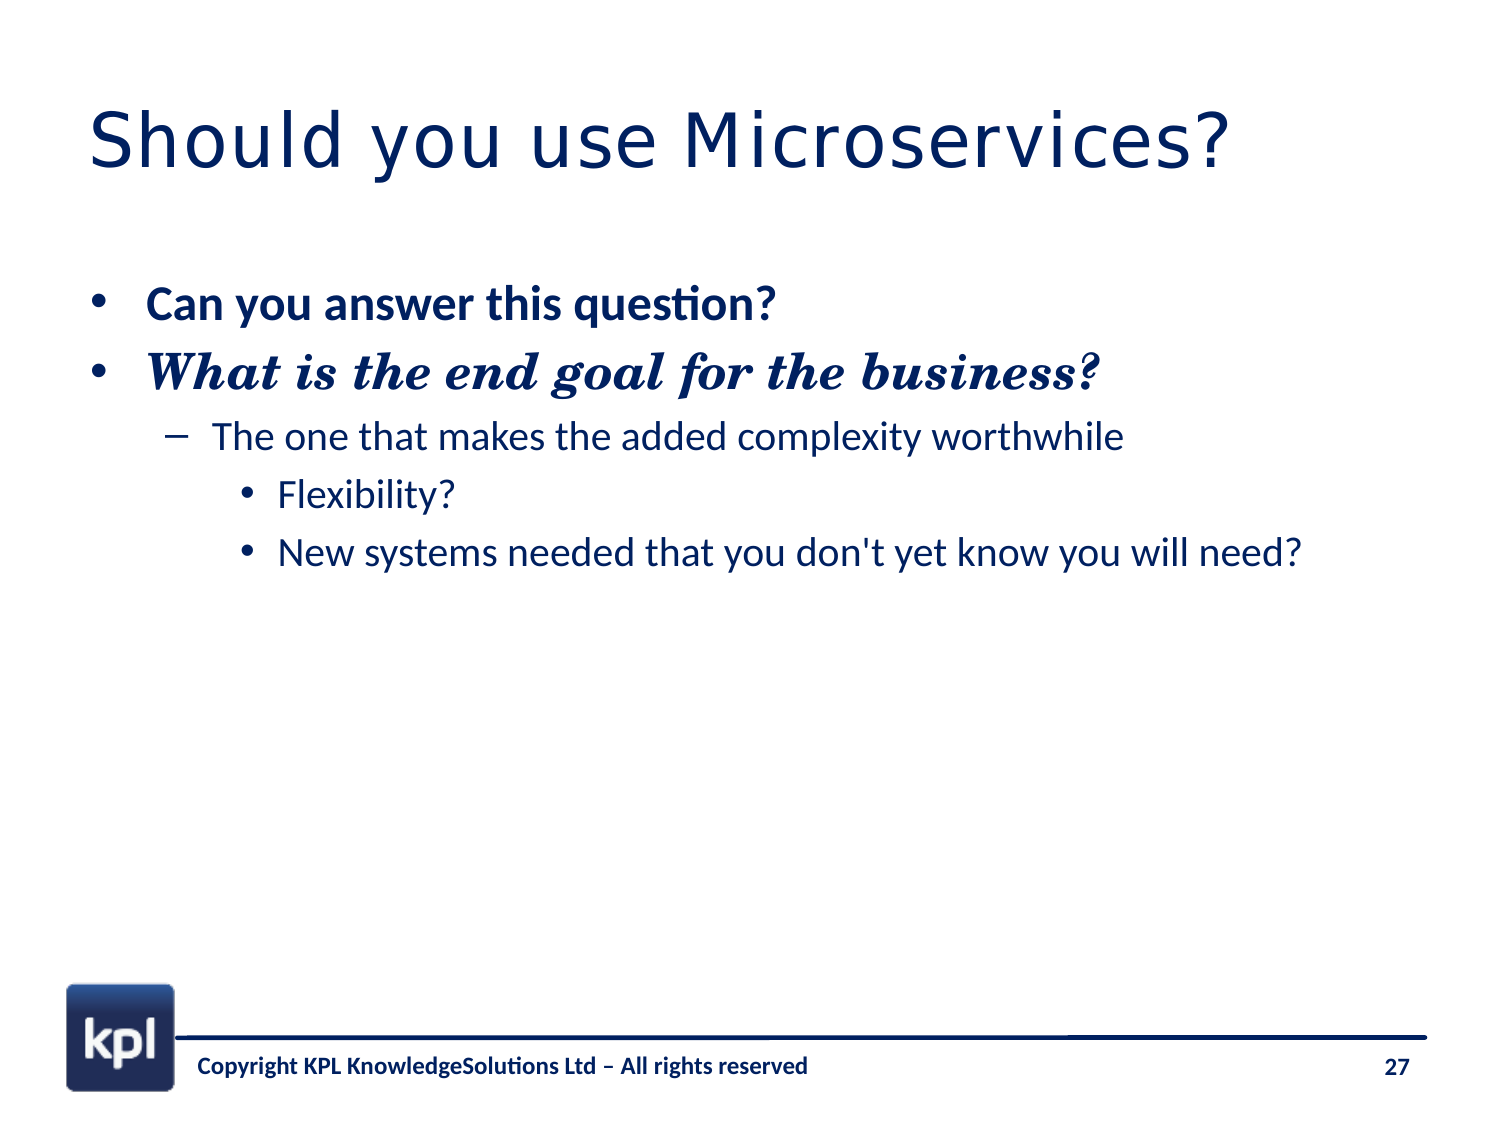

# Should you use Microservices?
Can you answer this question?
What is the end goal for the business?
The one that makes the added complexity worthwhile
Flexibility?
New systems needed that you don't yet know you will need?
Copyright KPL KnowledgeSolutions Ltd – All rights reserved
27